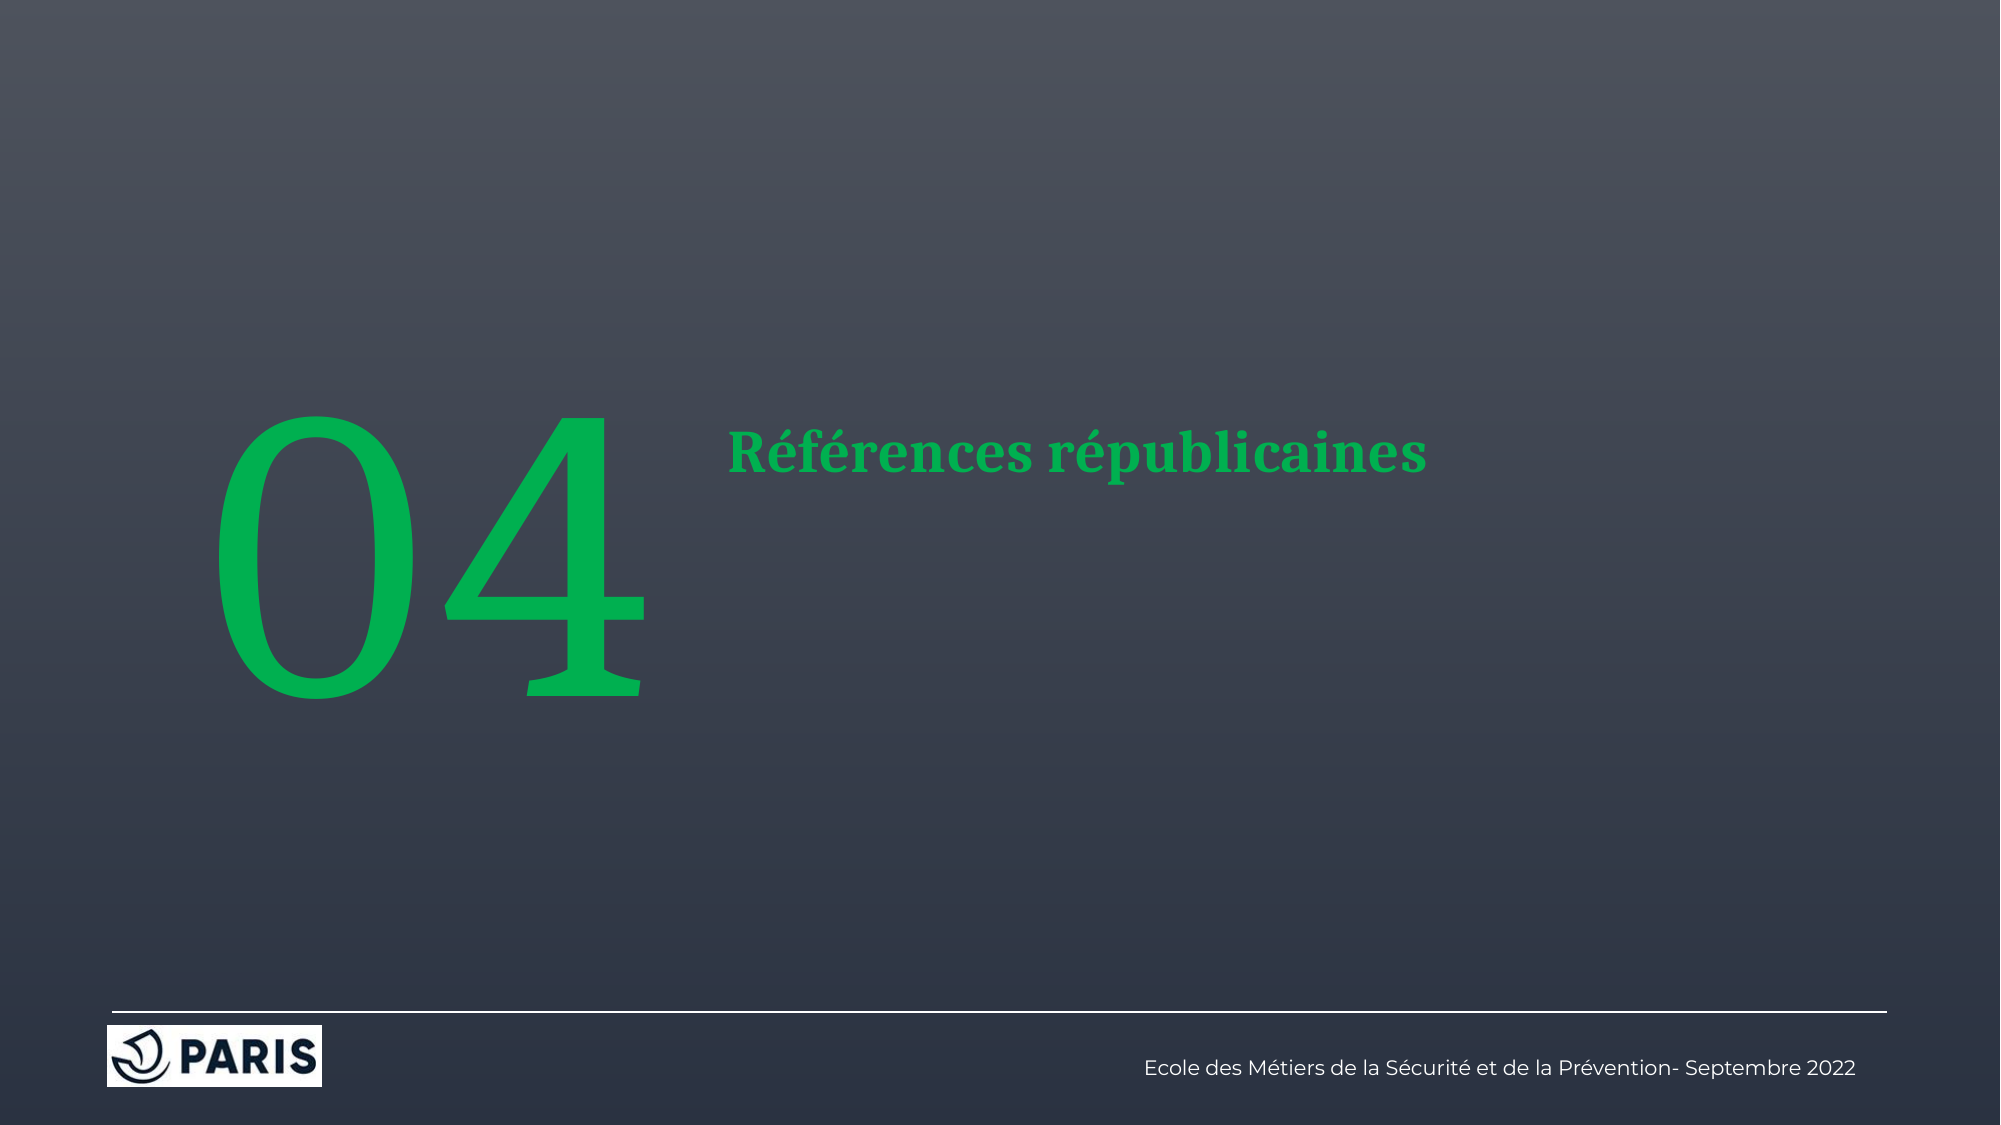

04

Références républicaines
Ecole des Métiers de la Sécurité et de la Prévention- Septembre 2022